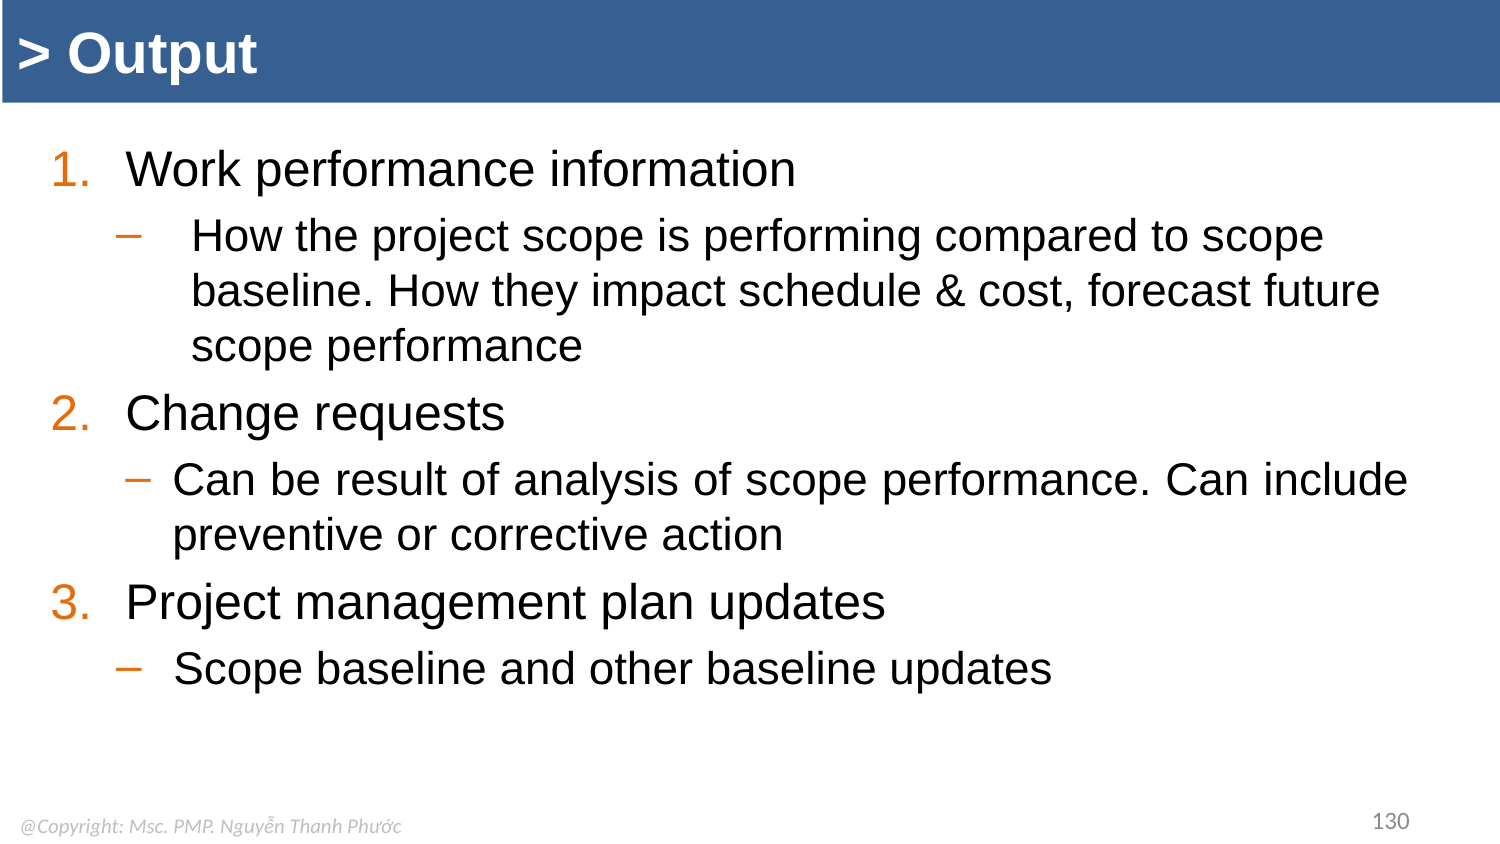

# > Output
Work performance information
How the project scope is performing compared to scope baseline. How they impact schedule & cost, forecast future scope performance
Change requests
Can be result of analysis of scope performance. Can include preventive or corrective action
Project management plan updates
Scope baseline and other baseline updates

130